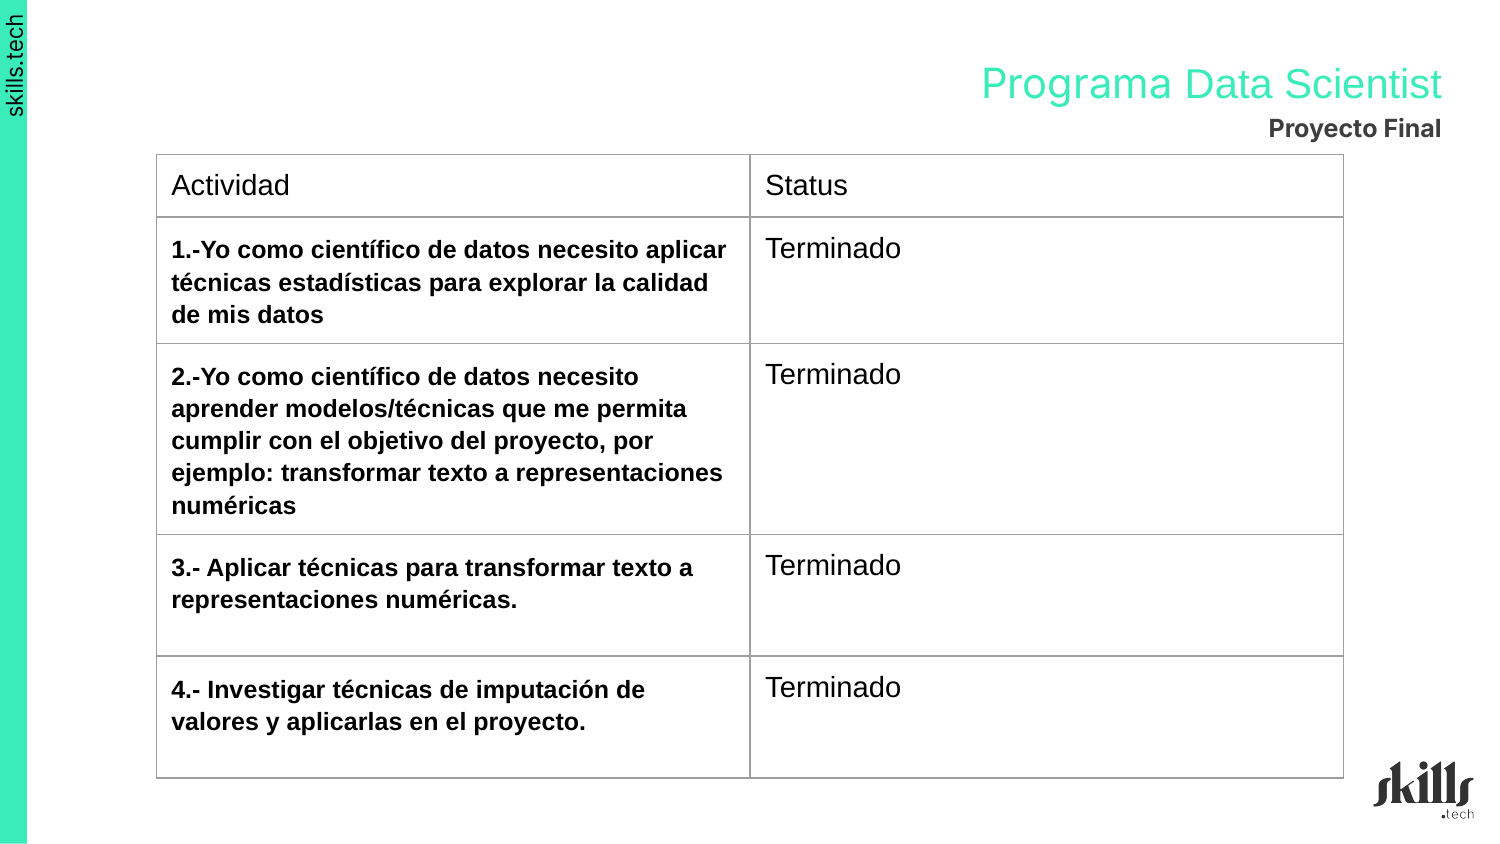

Programa Data Scientist
Proyecto Final

| Actividad | Status |
| --- | --- |
| 1.-Yo como científico de datos necesito aplicar técnicas estadísticas para explorar la calidad de mis datos | Terminado |
| 2.-Yo como científico de datos necesito aprender modelos/técnicas que me permita cumplir con el objetivo del proyecto, por ejemplo: transformar texto a representaciones numéricas | Terminado |
| 3.- Aplicar técnicas para transformar texto a representaciones numéricas. | Terminado |
| 4.- Investigar técnicas de imputación de valores y aplicarlas en el proyecto. | Terminado |